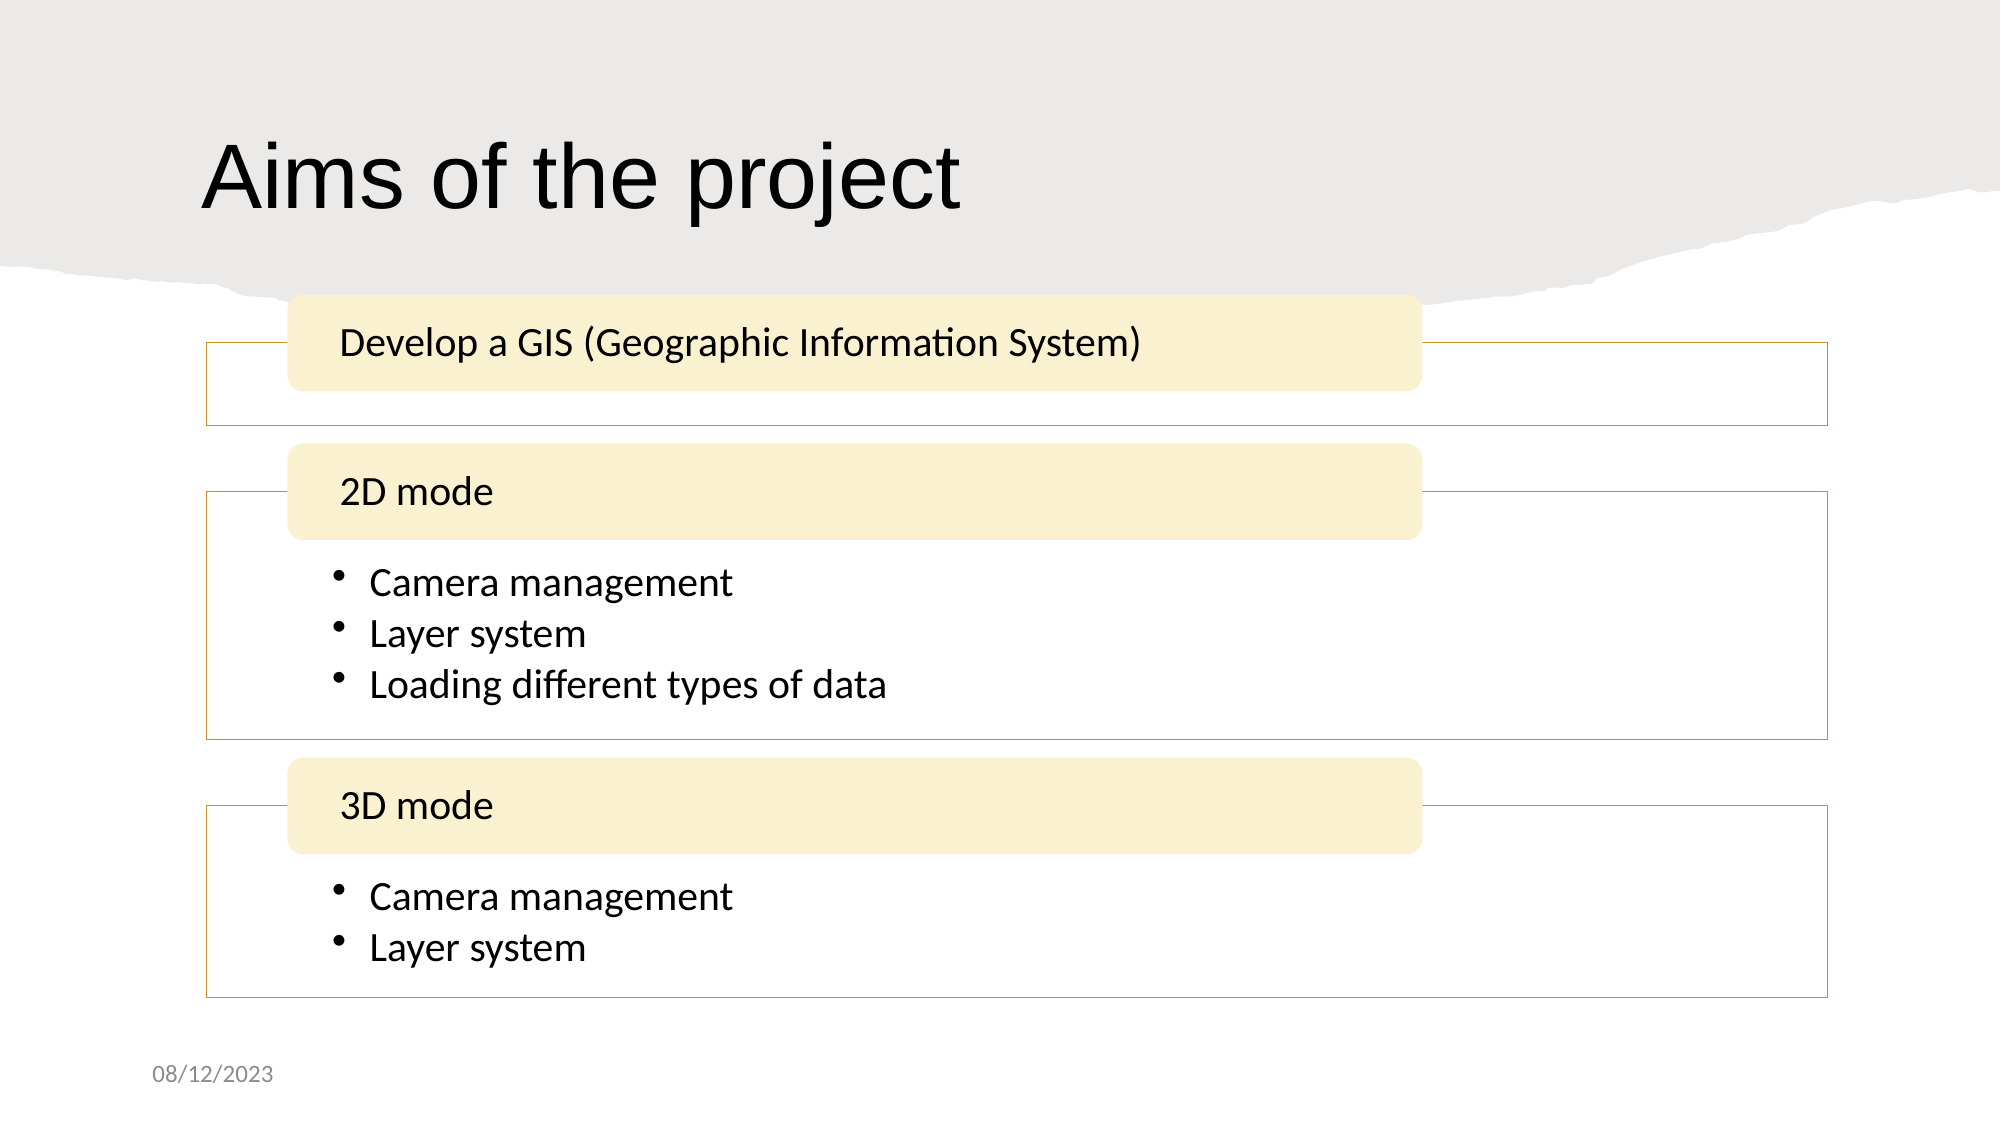

Aims of the project
Develop a GIS (Geographic Information System)
Camera management
Layer system
Loading different types of data
2D mode
Camera management
Layer system
3D mode
08/12/2023
Presentation class project - TiSIG - TSI Class 2023
3